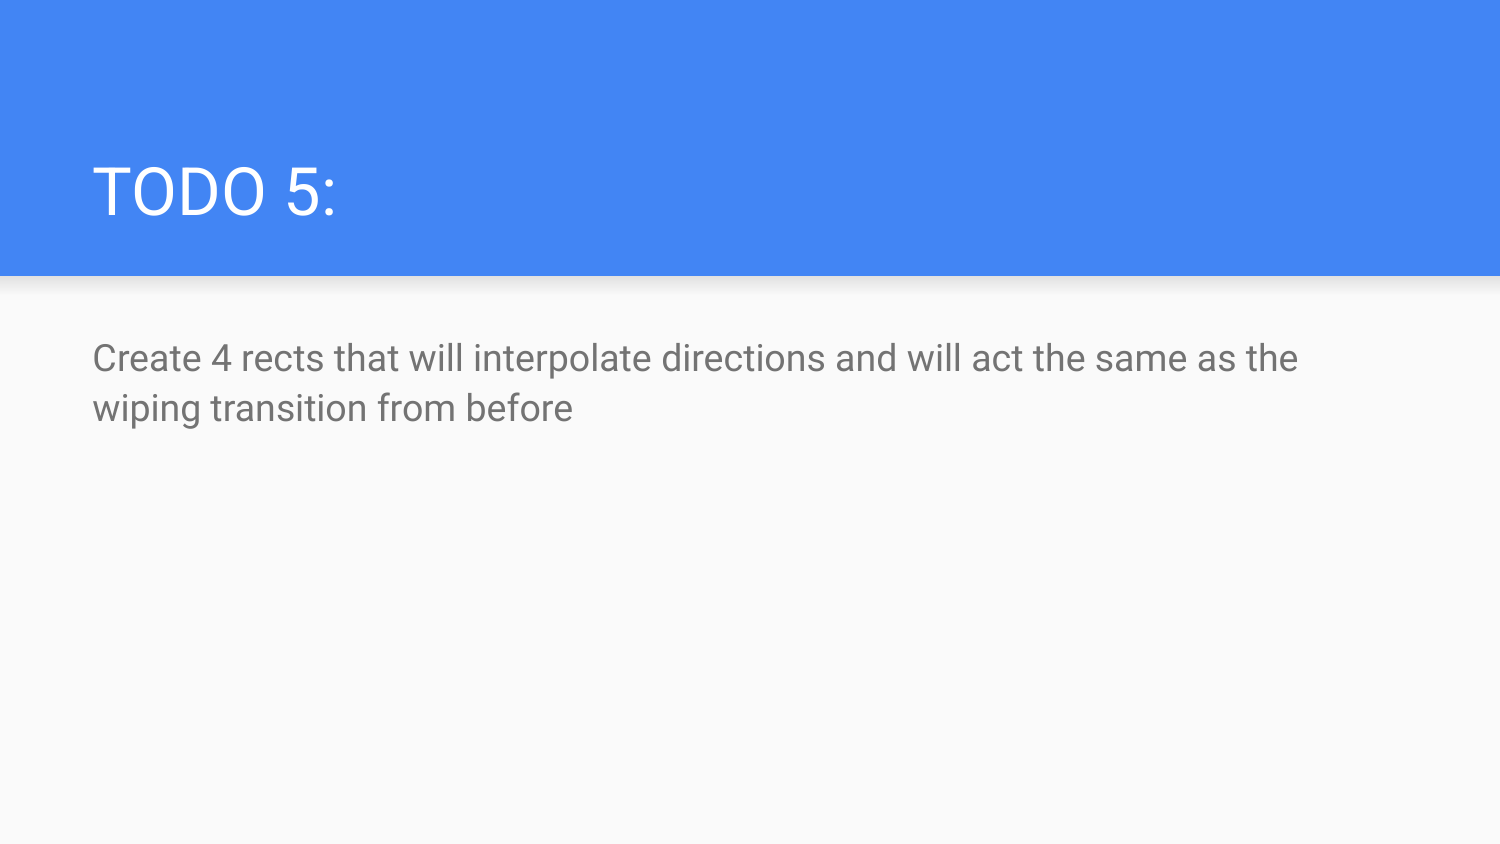

# TODO 5:
Create 4 rects that will interpolate directions and will act the same as the wiping transition from before